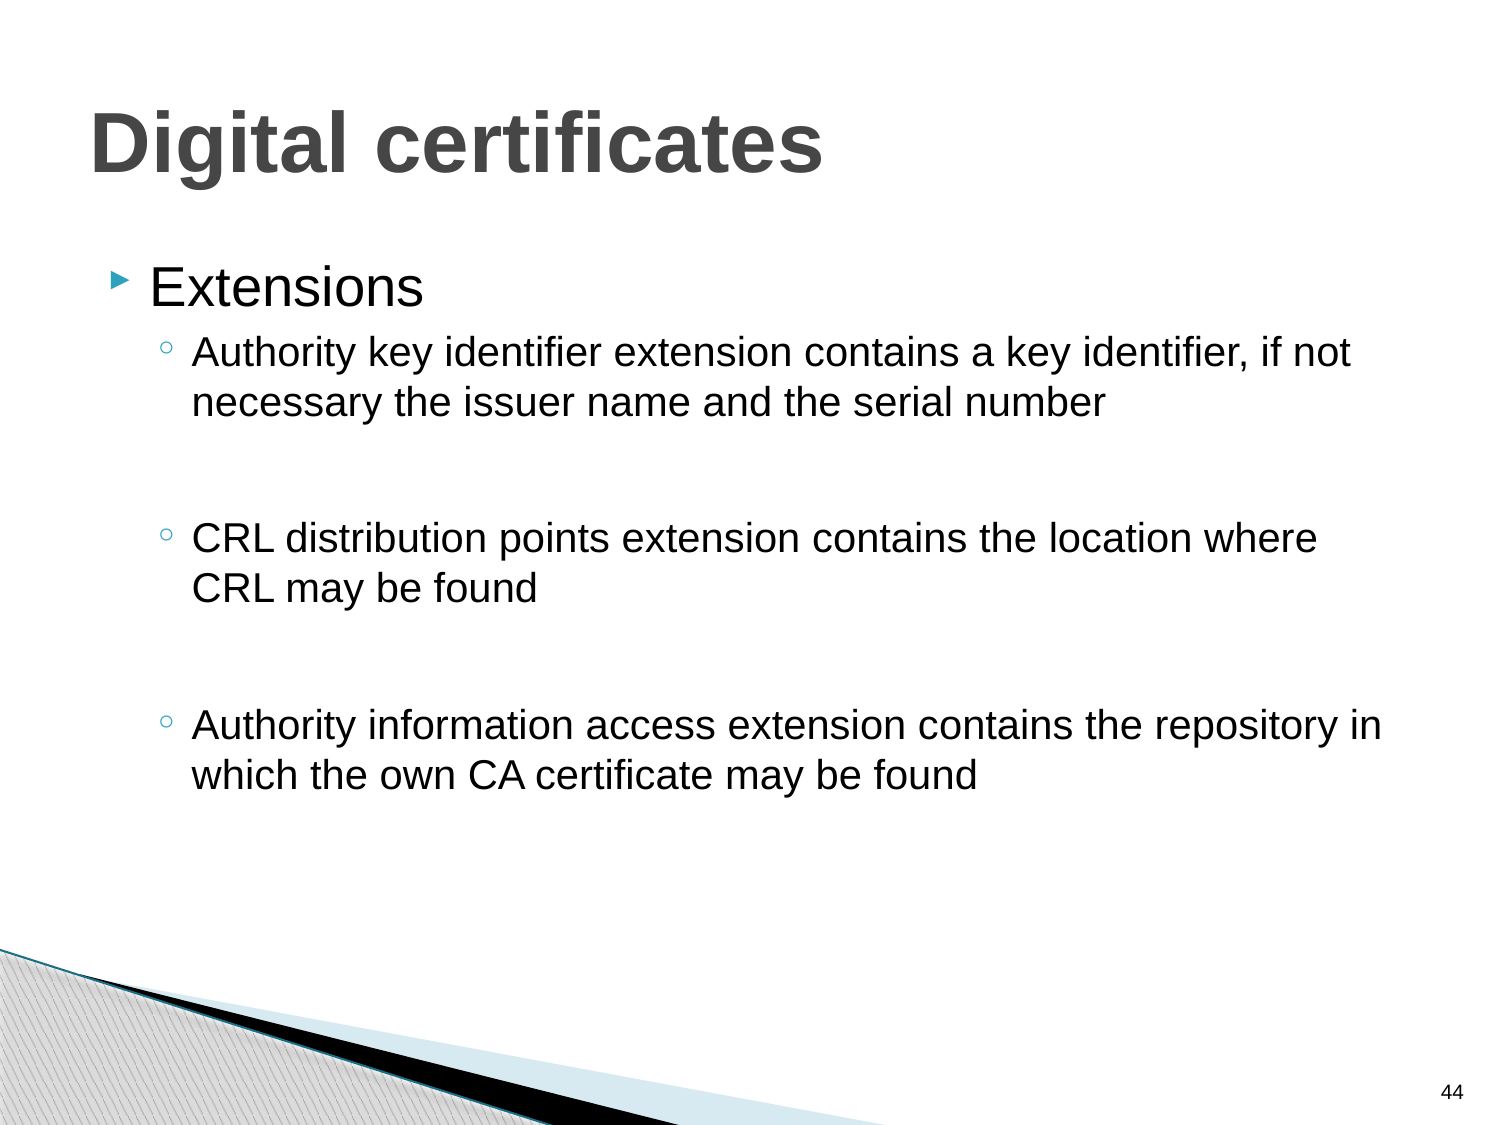

# Digital certificates
Extensions
Authority key identifier extension contains a key identifier, if not necessary the issuer name and the serial number

CRL distribution points extension contains the location where CRL may be found

Authority information access extension contains the repository in which the own CA certificate may be found

44